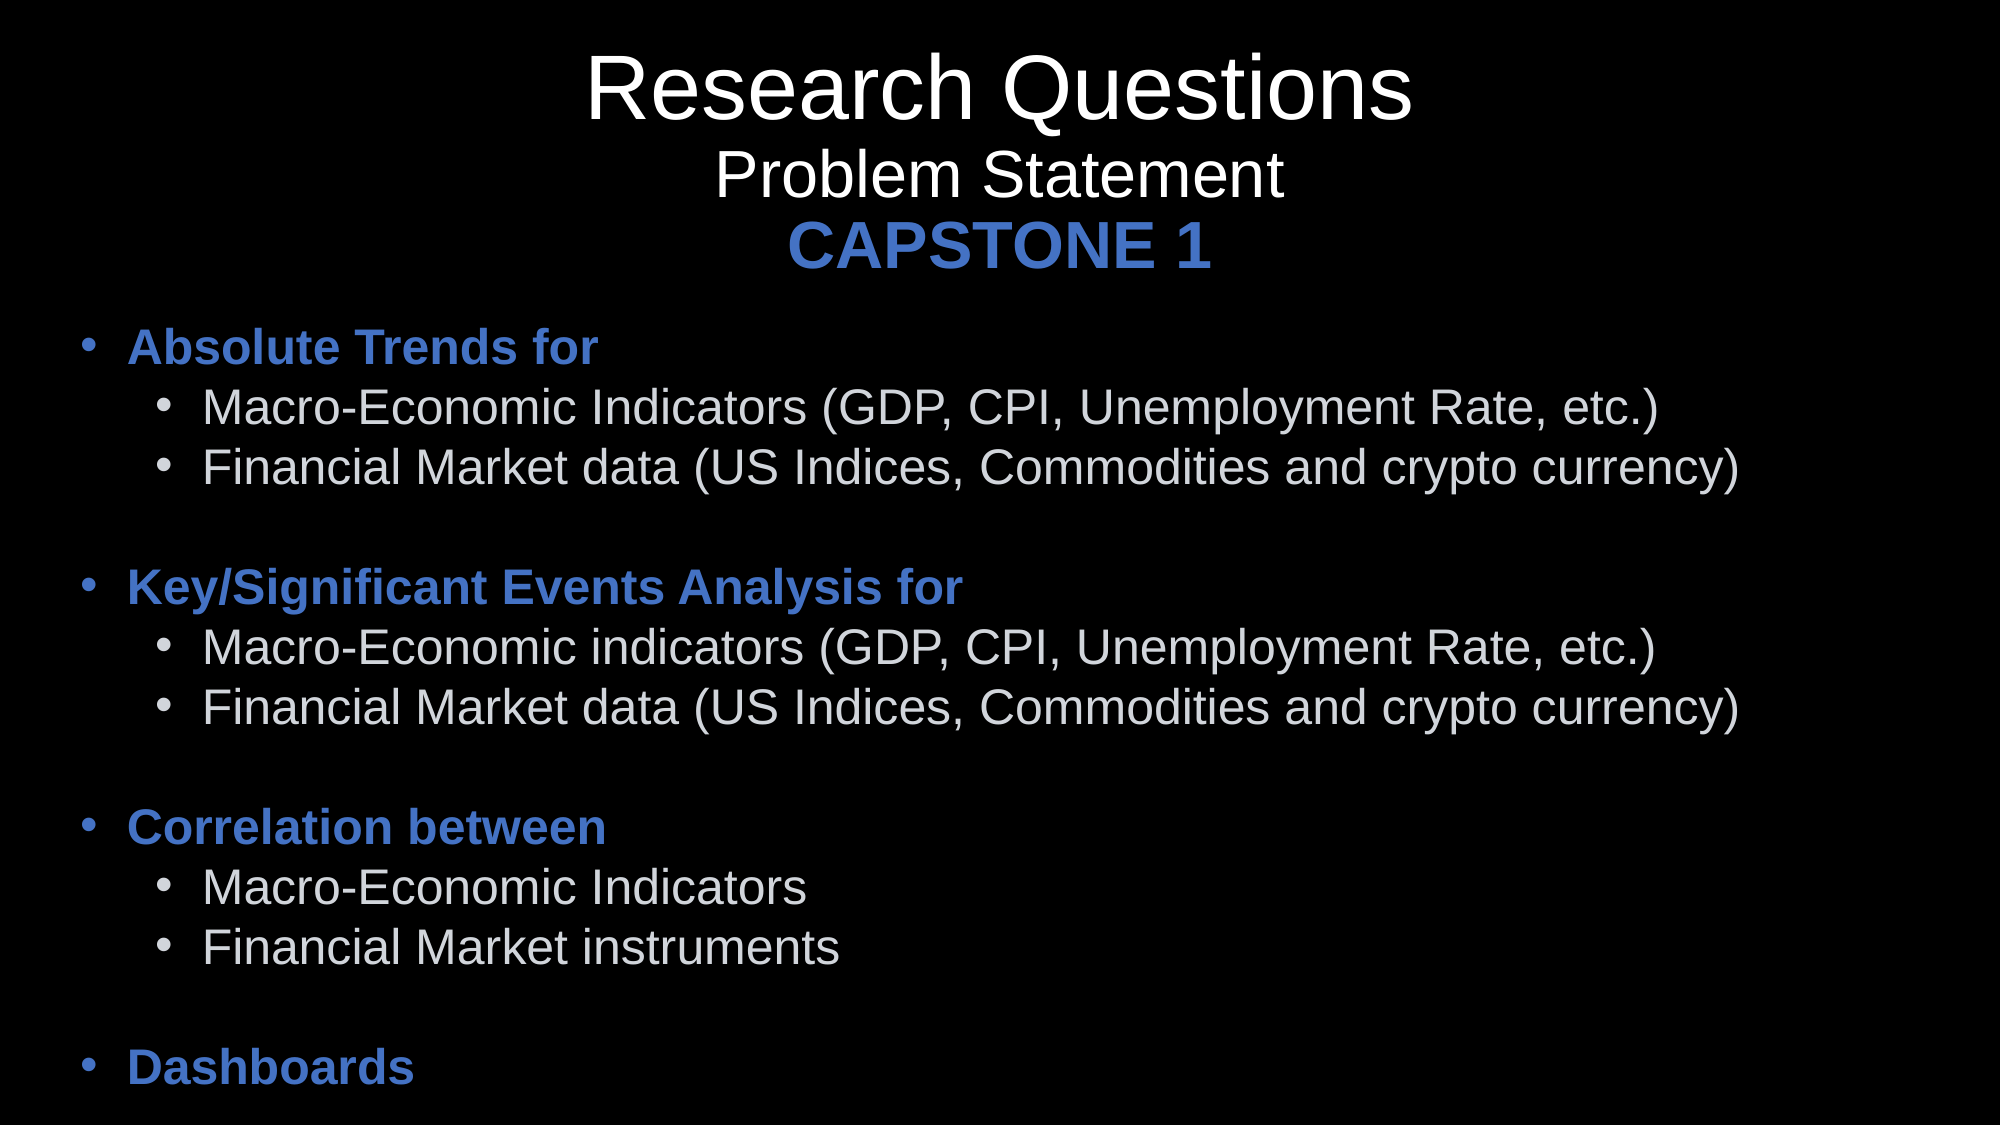

Research Questions
Problem Statement
CAPSTONE 1

Absolute Trends for
Macro-Economic Indicators (GDP, CPI, Unemployment Rate, etc.)
Financial Market data (US Indices, Commodities and crypto currency)

Key/Significant Events Analysis for
Macro-Economic indicators (GDP, CPI, Unemployment Rate, etc.)
Financial Market data (US Indices, Commodities and crypto currency)

Correlation between
Macro-Economic Indicators
Financial Market instruments

Dashboards